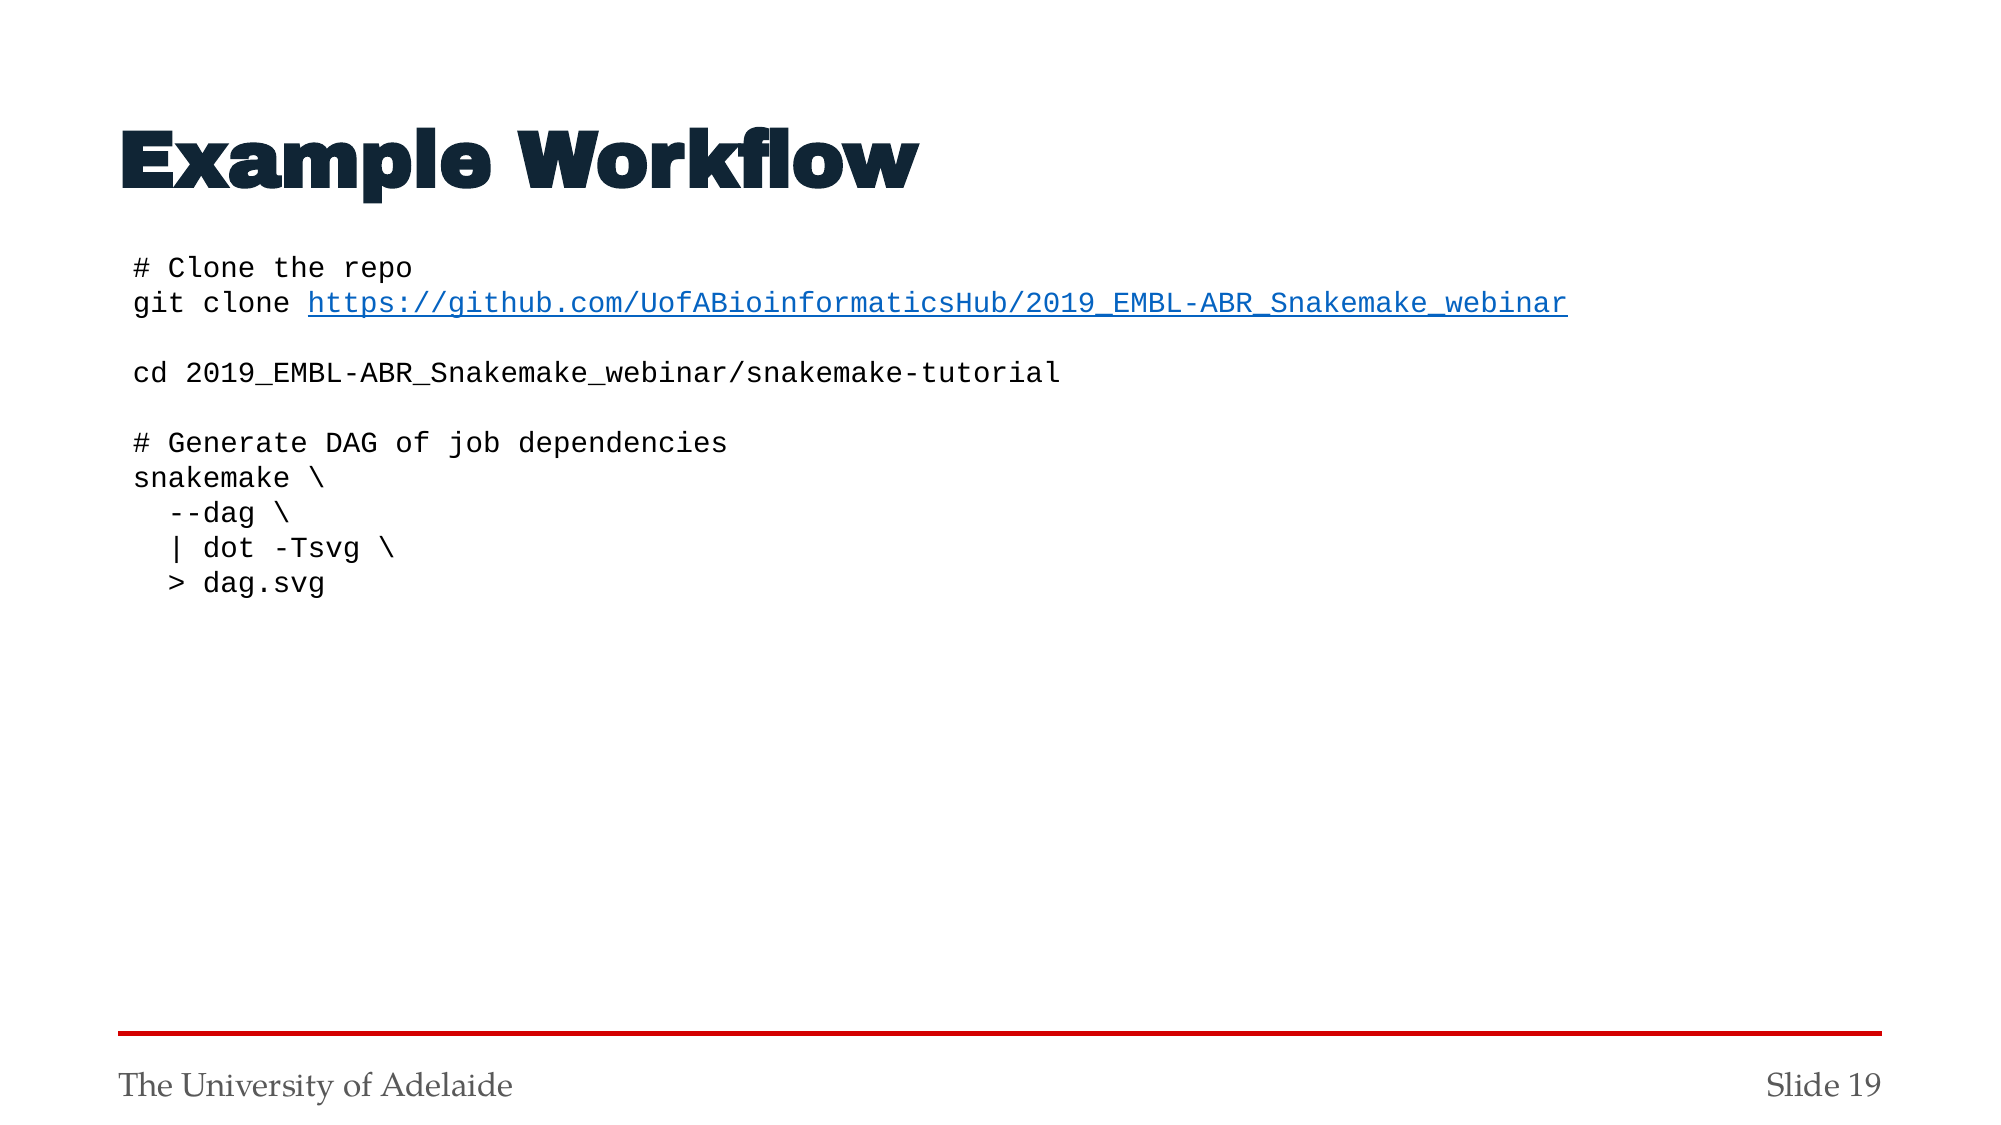

# Example Workflow
# Clone the repo
git clone https://github.com/UofABioinformaticsHub/2019_EMBL-ABR_Snakemake_webinar

cd 2019_EMBL-ABR_Snakemake_webinar/snakemake-tutorial

# Generate DAG of job dependencies
snakemake \
  --dag \
  | dot -Tsvg \
  > dag.svg
The University of Adelaide
Slide 19